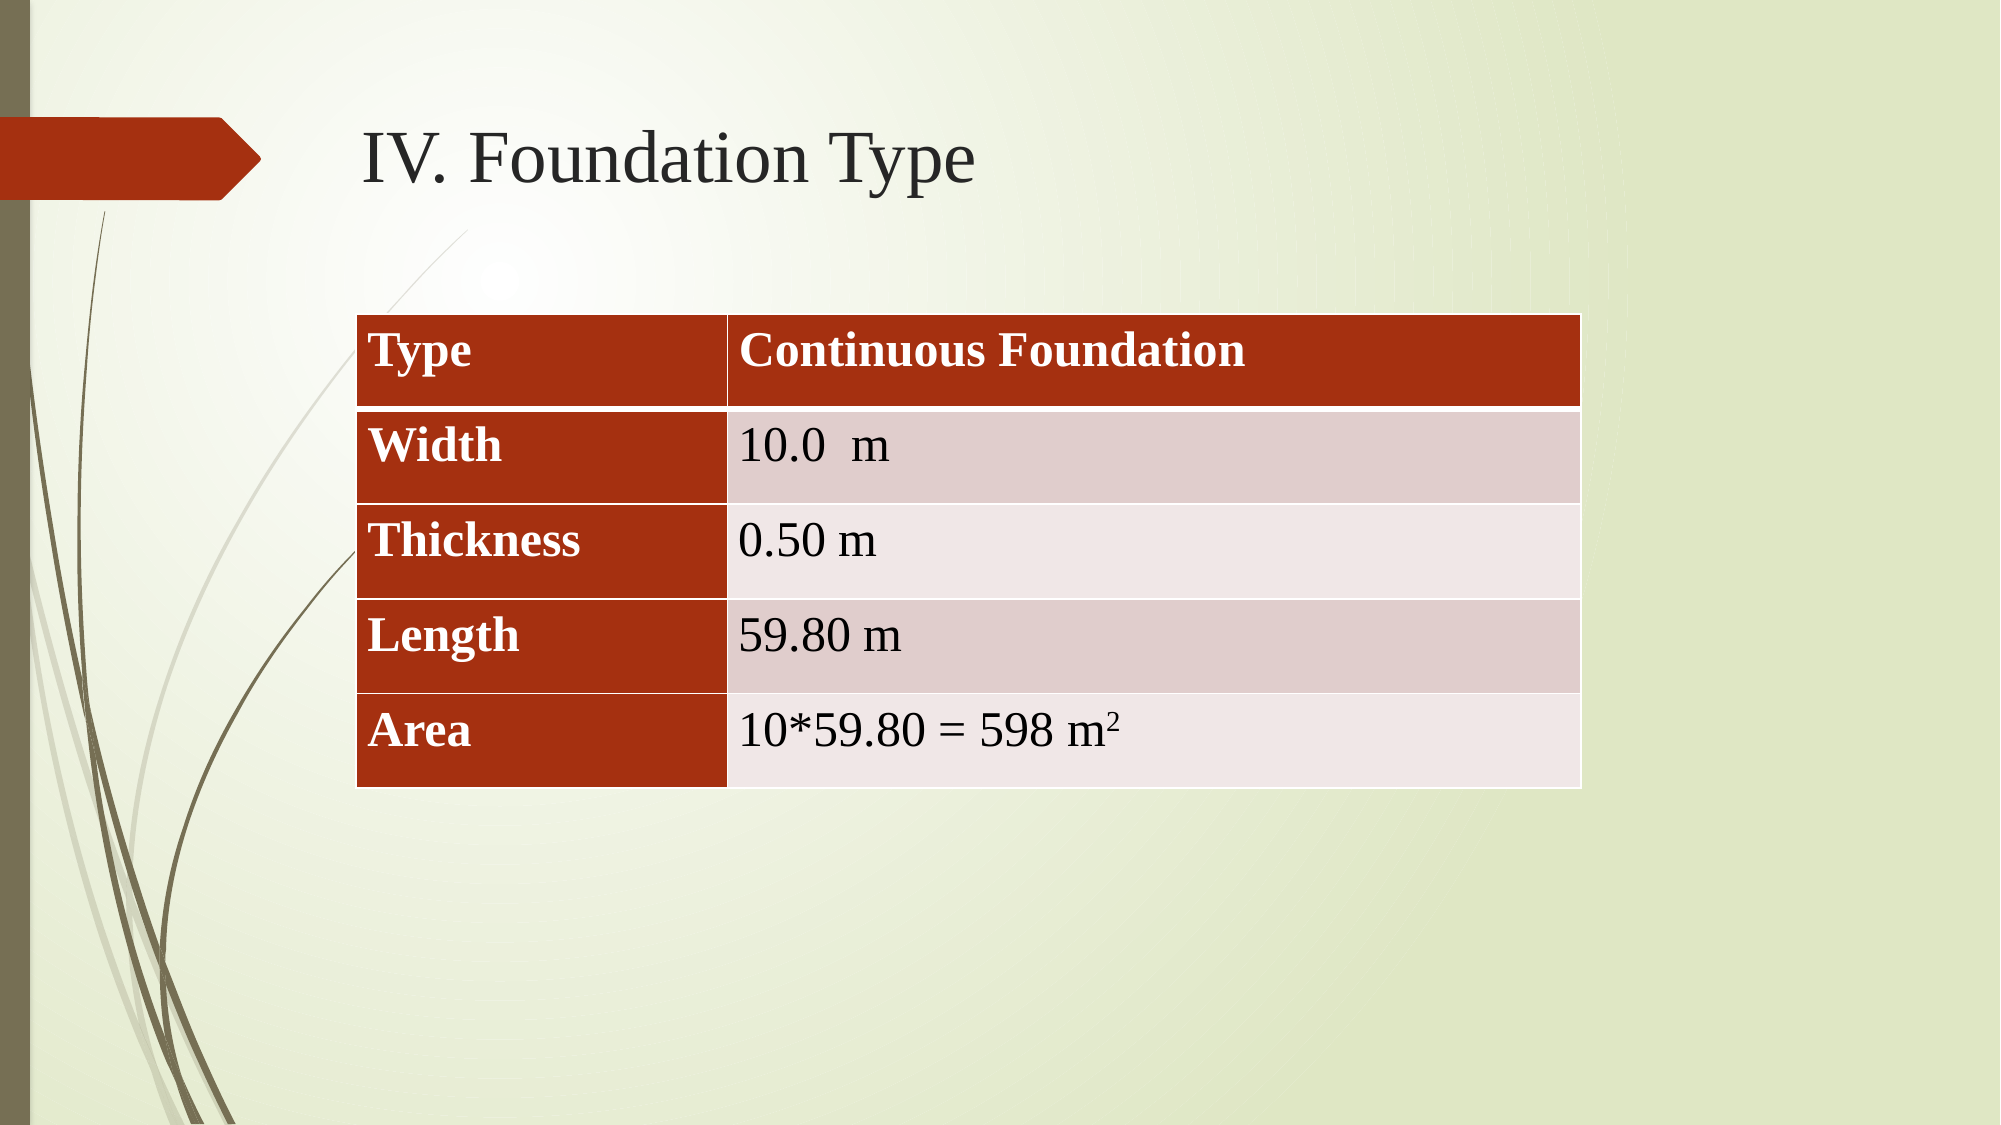

# IV. Foundation Type
| Type | Continuous Foundation |
| --- | --- |
| Width | 10.0 m |
| Thickness | 0.50 m |
| Length | 59.80 m |
| Area | 10\*59.80 = 598 m2 |